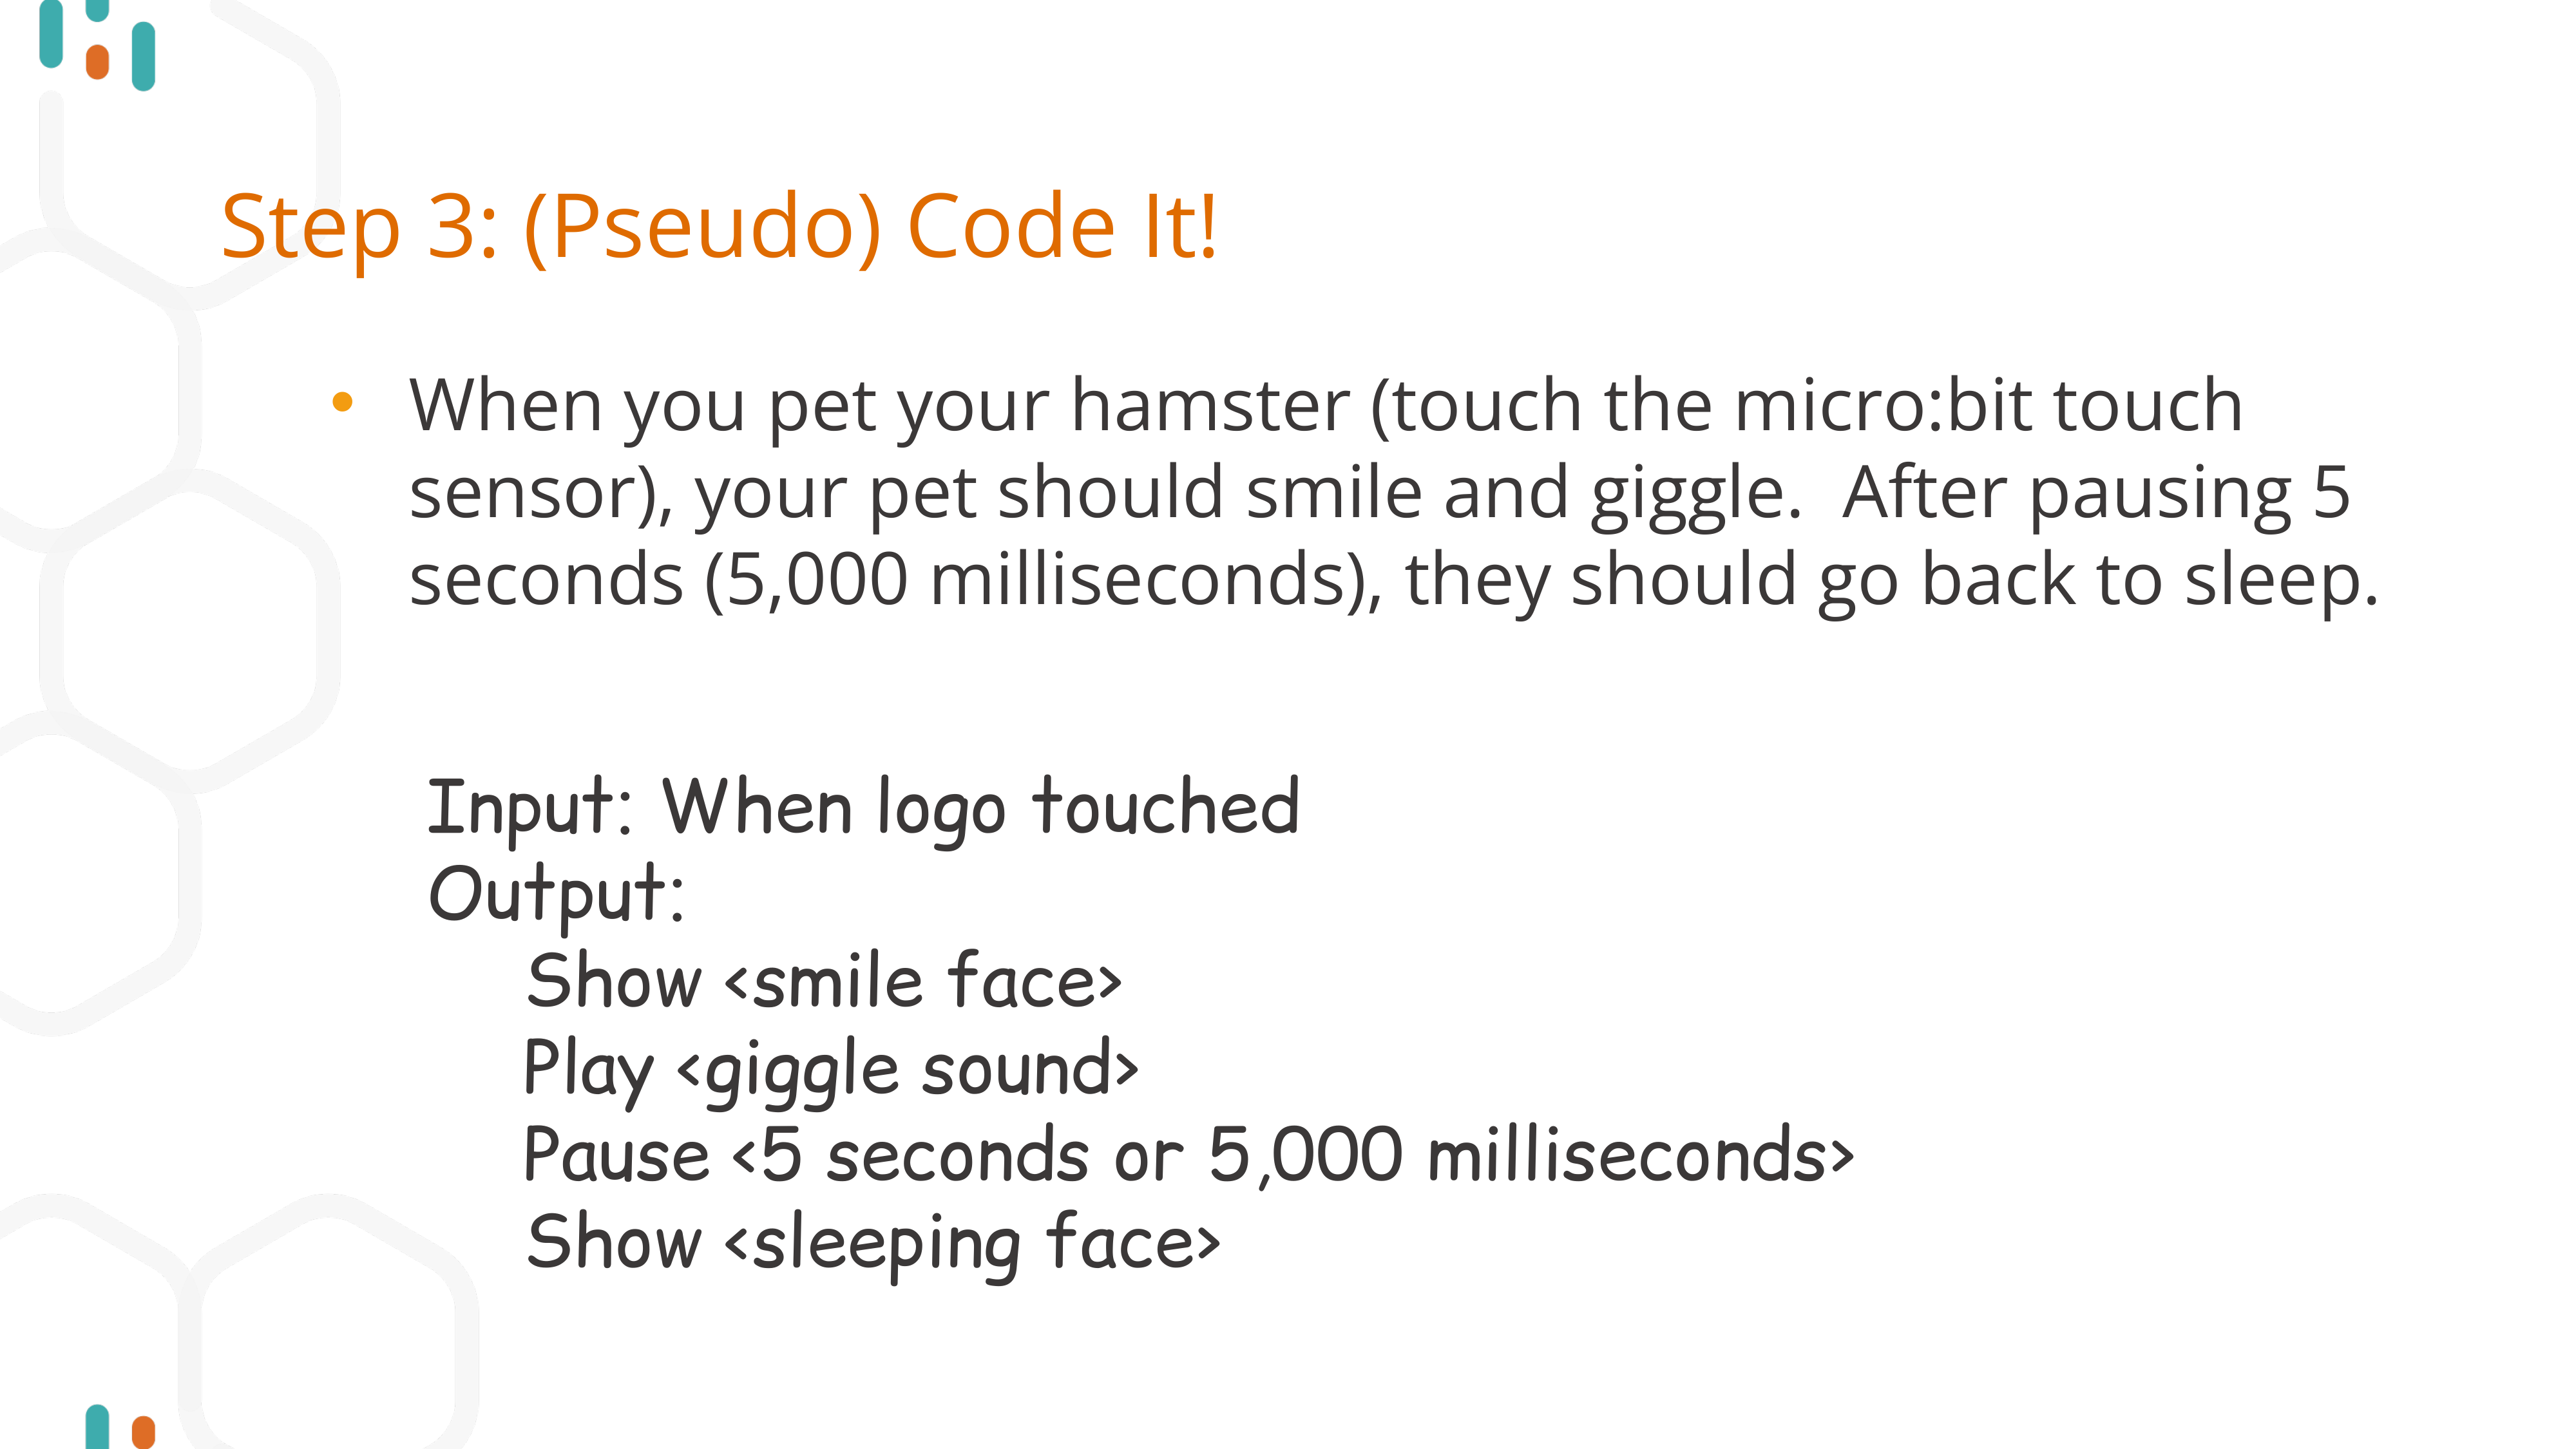

# Step 3: (Pseudo) Code It!

When you pet your hamster (touch the micro:bit touch sensor), your pet should smile and giggle.  After pausing 5 seconds (5,000 milliseconds), they should go back to sleep.

Input: When logo touched
Output:
	Show <smile face>
	Play <giggle sound>
	Pause <5 seconds or 5,000 milliseconds>
	Show <sleeping face>